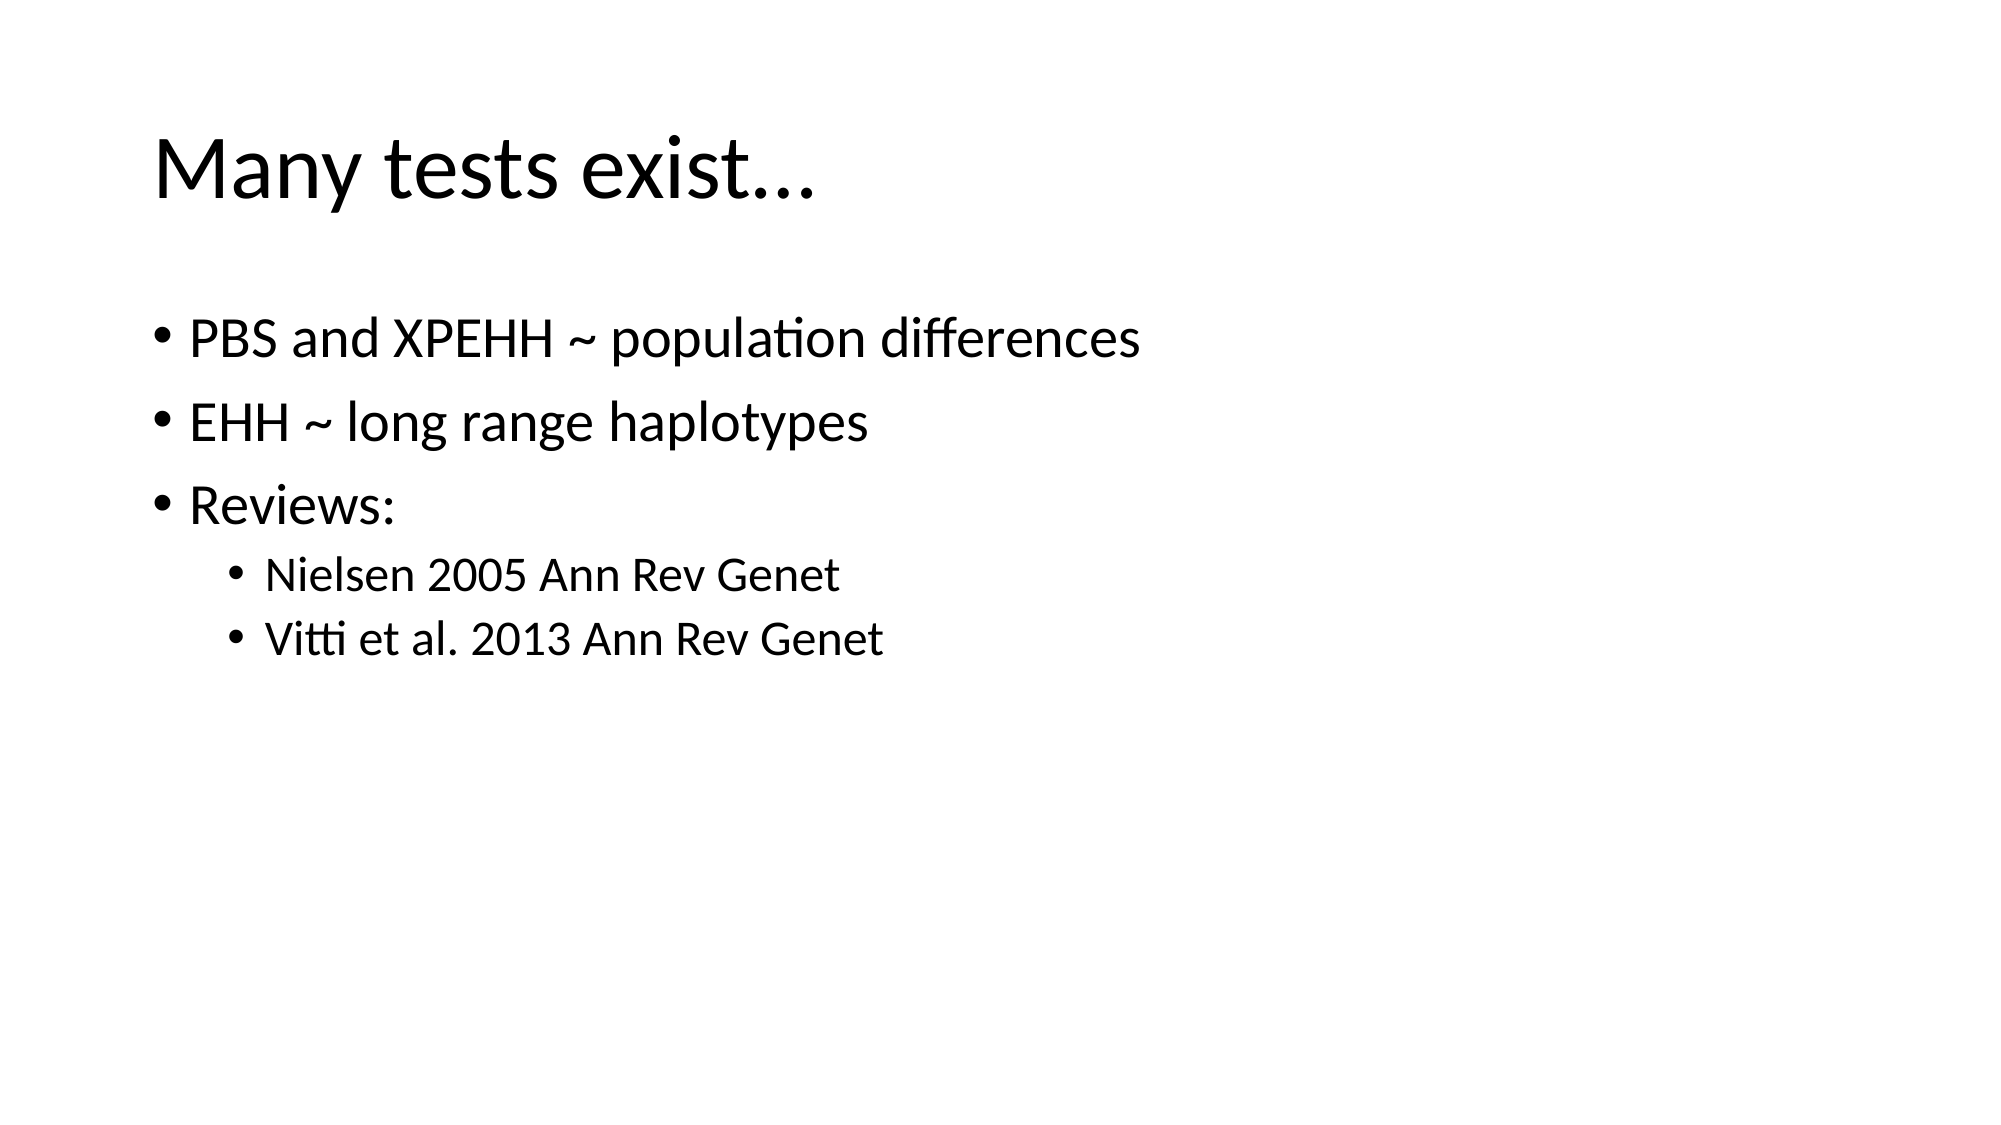

# Many tests exist…
PBS and XPEHH ~ population differences
EHH ~ long range haplotypes
Reviews:
Nielsen 2005 Ann Rev Genet
Vitti et al. 2013 Ann Rev Genet